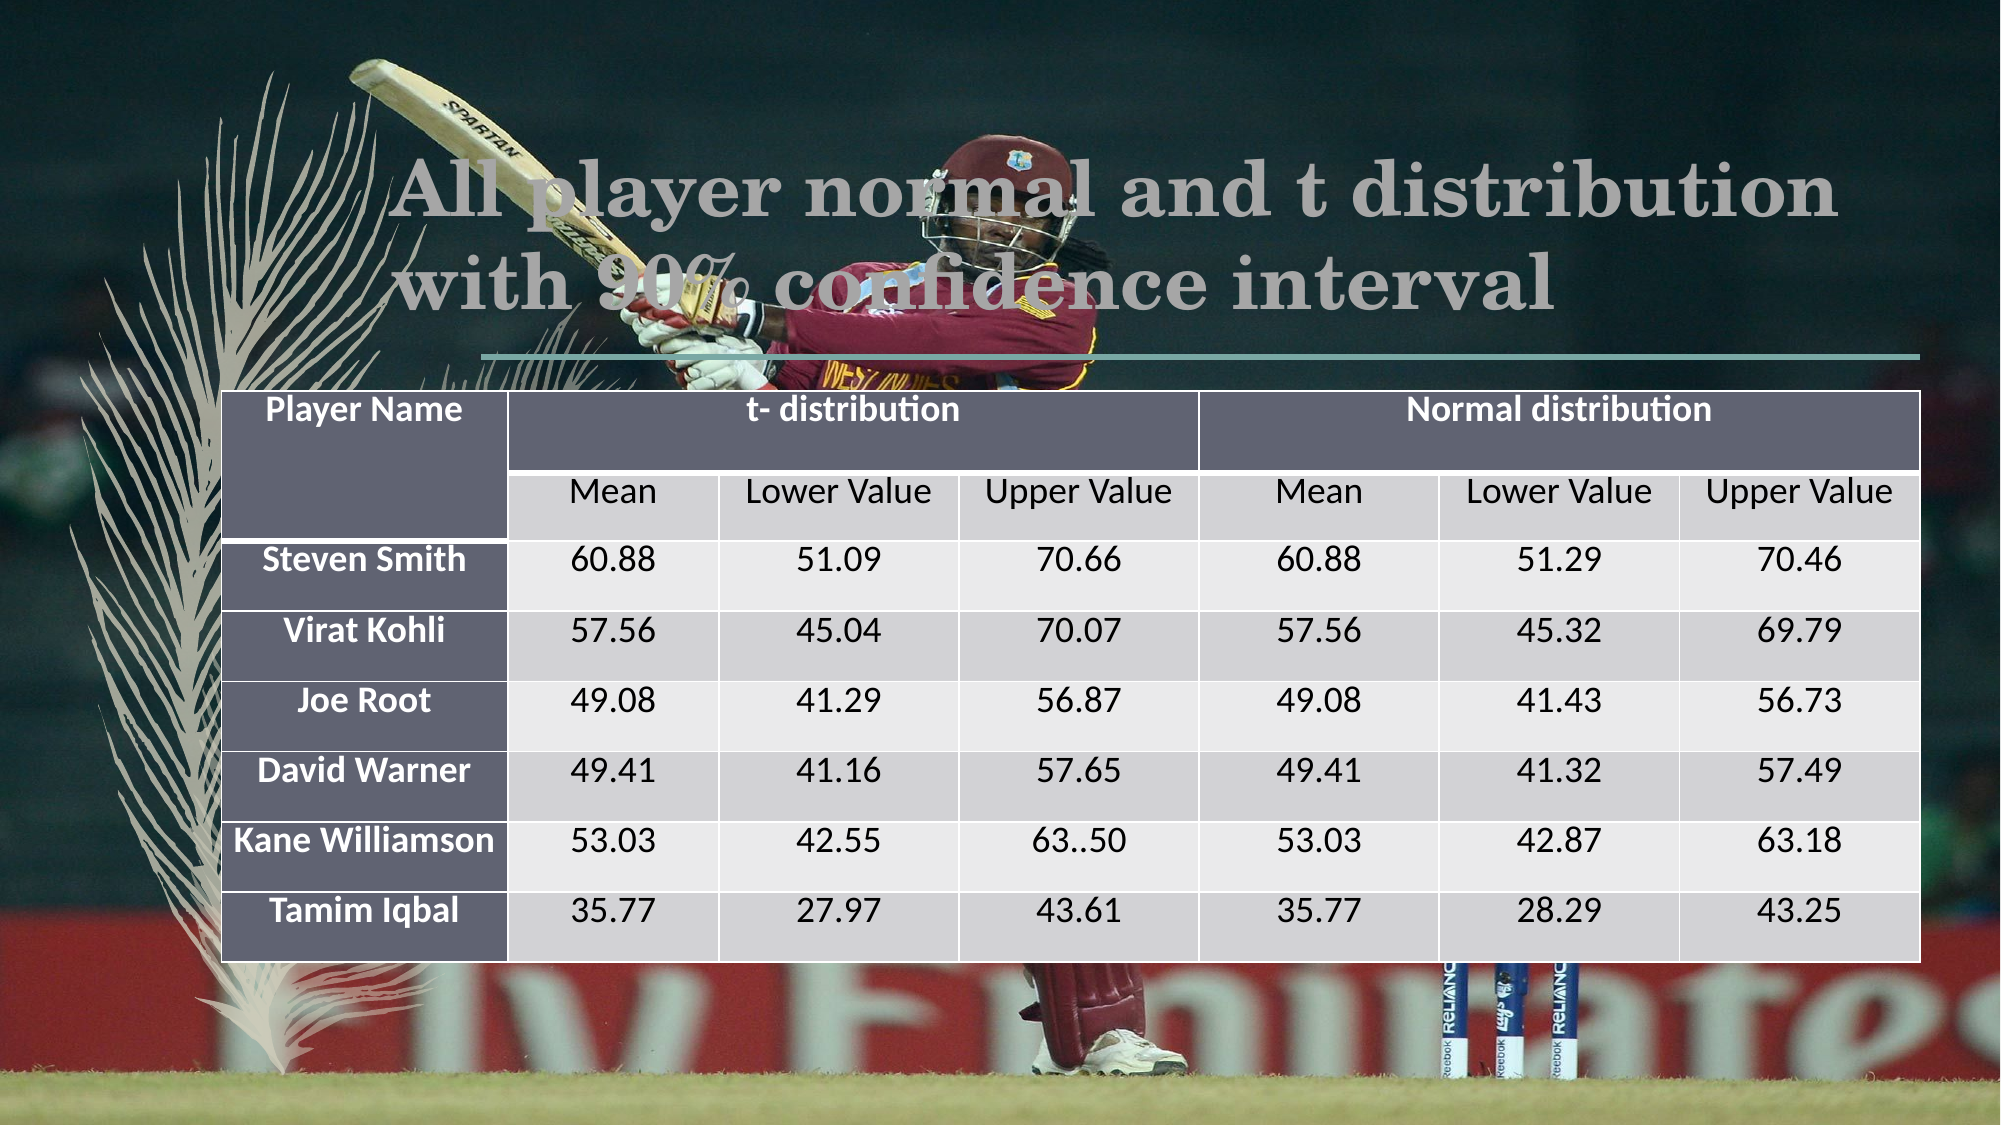

# All player normal and t distribution with 90% confidence interval
| Player Name | t- distribution |  |  | Normal distribution |  |  |
| --- | --- | --- | --- | --- | --- | --- |
|  | Mean | Lower Value | Upper Value | Mean | Lower Value | Upper Value |
| Steven Smith | 60.88 | 51.09 | 70.66 | 60.88 | 51.29 | 70.46 |
| Virat Kohli | 57.56 | 45.04 | 70.07 | 57.56 | 45.32 | 69.79 |
| Joe Root | 49.08 | 41.29 | 56.87 | 49.08 | 41.43 | 56.73 |
| David Warner | 49.41 | 41.16 | 57.65 | 49.41 | 41.32 | 57.49 |
| Kane Williamson | 53.03 | 42.55 | 63..50 | 53.03 | 42.87 | 63.18 |
| Tamim Iqbal | 35.77 | 27.97 | 43.61 | 35.77 | 28.29 | 43.25 |